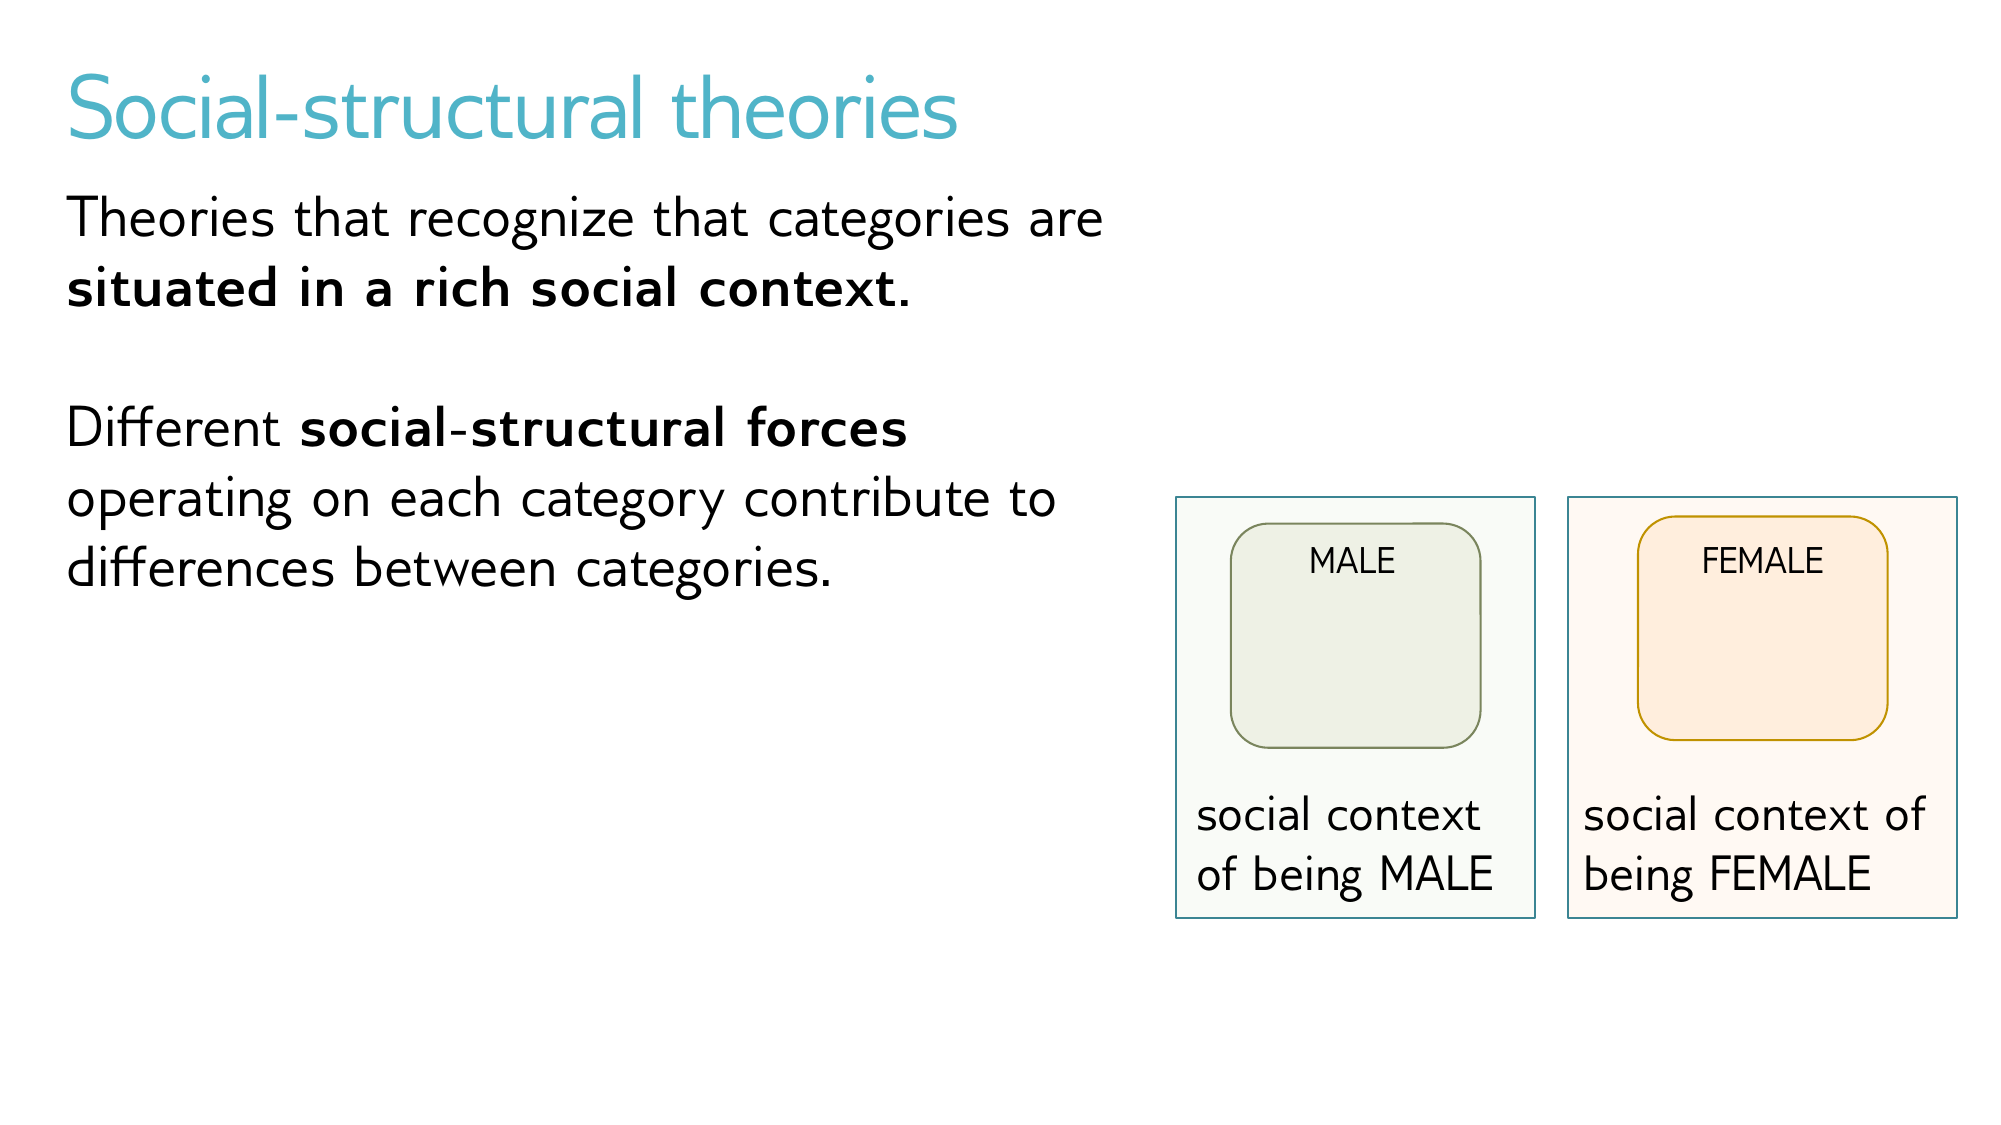

# Social-structural theories
Theories that recognize that categories are
situated in a rich social context.
Different social-structural forces
operating on each category contribute to differences between categories.

MALE
FEMALE
social context of being MALE
social context of being FEMALE